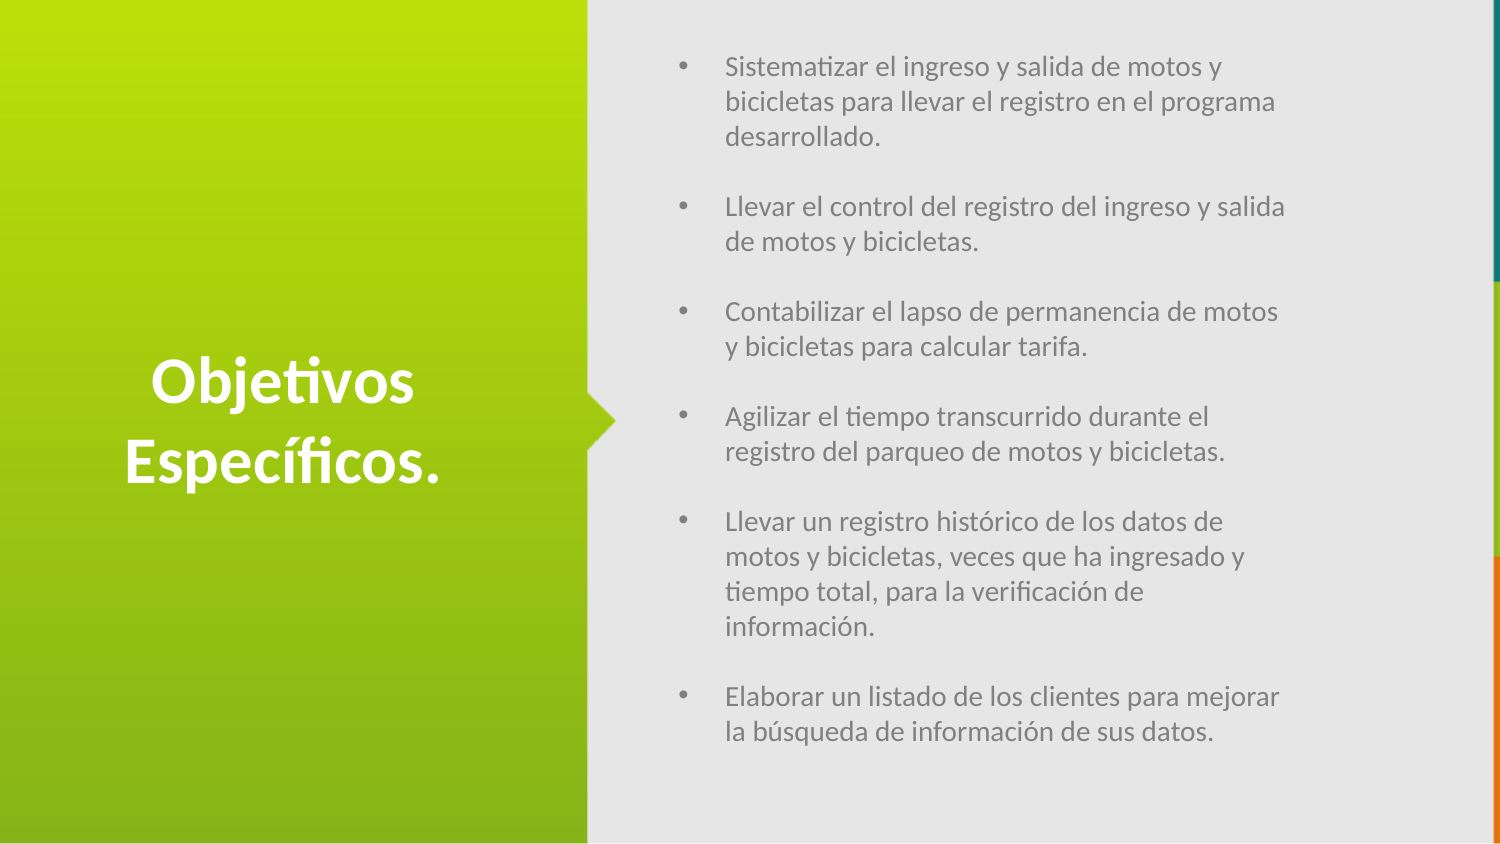

Sistematizar el ingreso y salida de motos y bicicletas para llevar el registro en el programa desarrollado.

Llevar el control del registro del ingreso y salida de motos y bicicletas.

Contabilizar el lapso de permanencia de motos y bicicletas para calcular tarifa.

Agilizar el tiempo transcurrido durante el registro del parqueo de motos y bicicletas.

Llevar un registro histórico de los datos de motos y bicicletas, veces que ha ingresado y tiempo total, para la verificación de información.

Elaborar un listado de los clientes para mejorar la búsqueda de información de sus datos.

Objetivos Específicos.